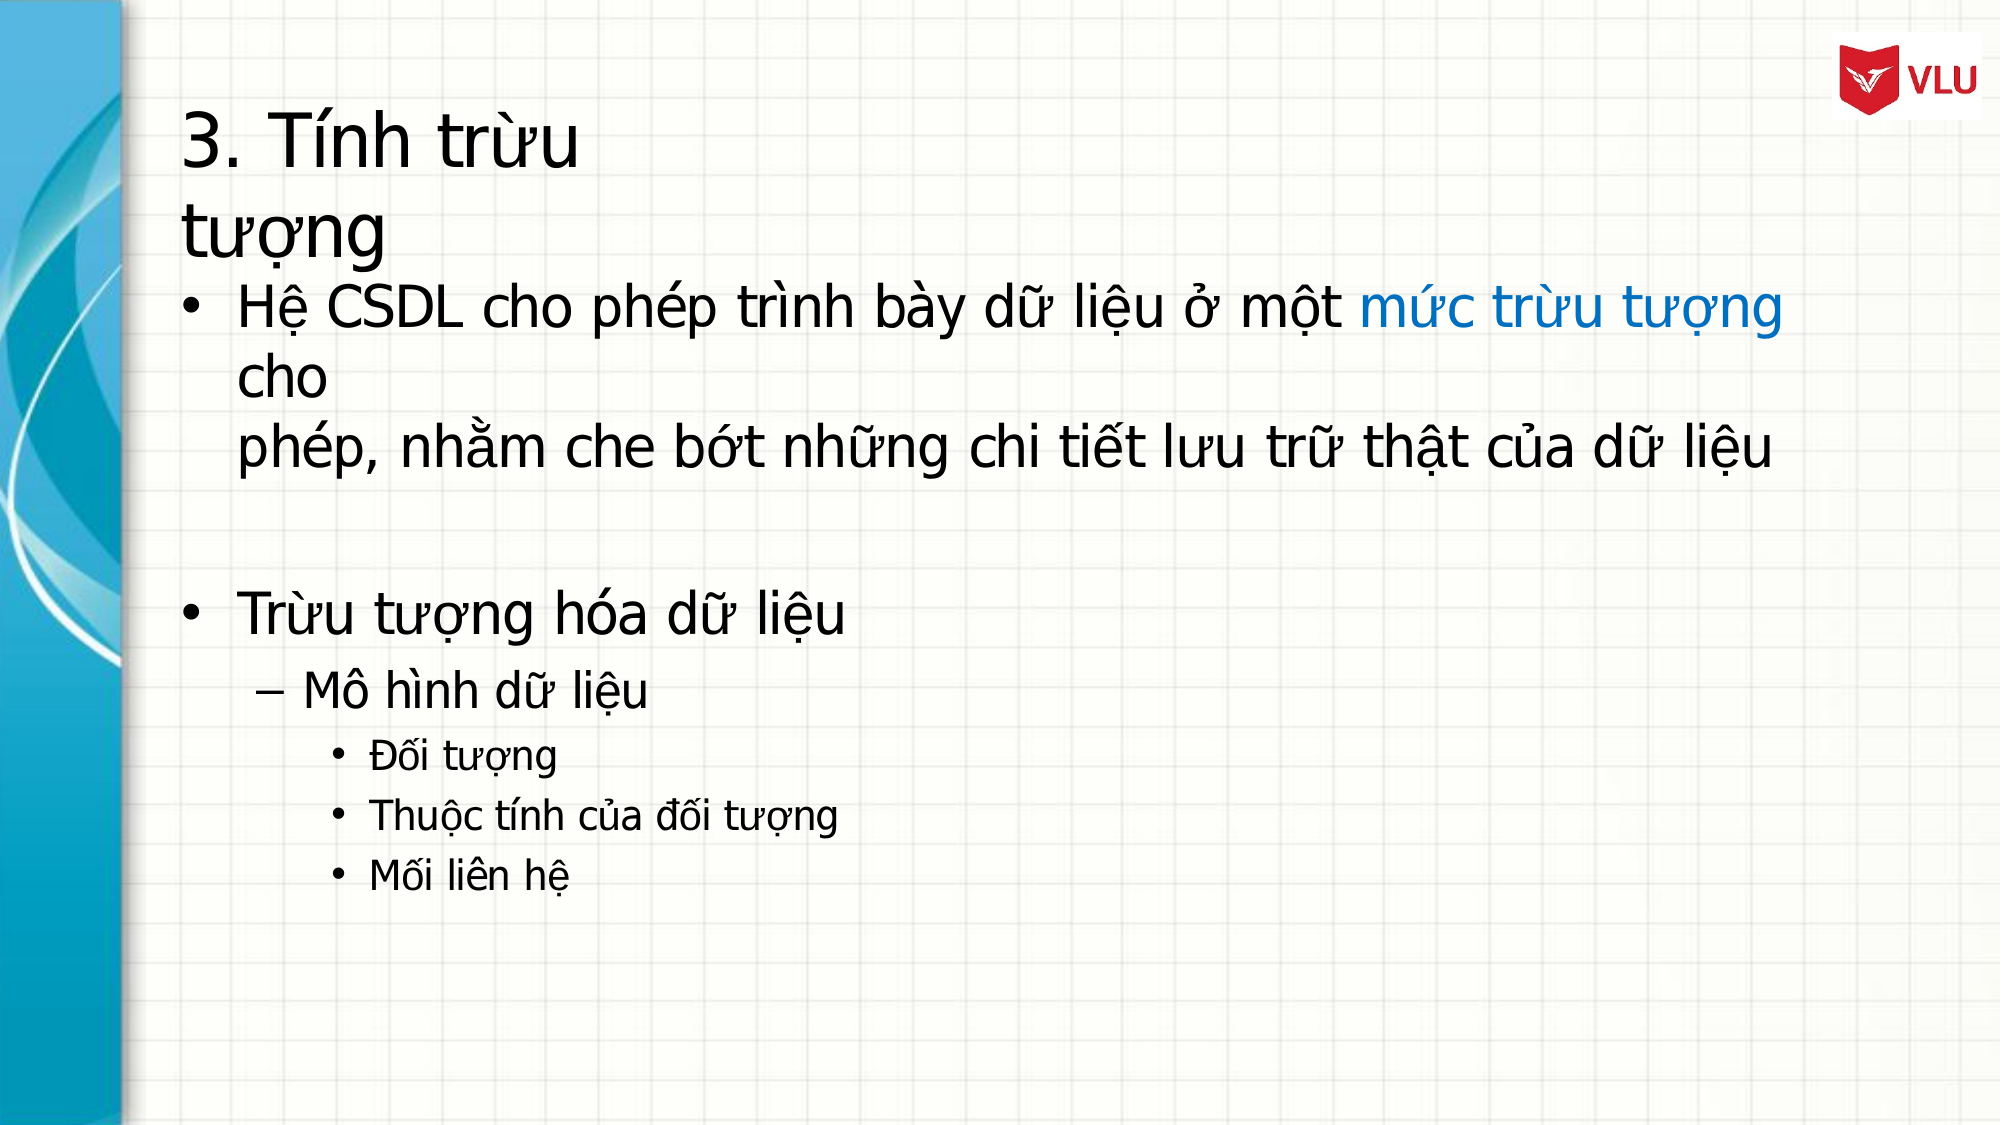

# 3. Tính trừu tượng
Hệ CSDL cho phép trình bày dữ liệu ở một mức trừu tượng cho
phép, nhằm che bớt những chi tiết lưu trữ thật của dữ liệu

Trừu tượng hóa dữ liệu
Mô hình dữ liệu
Đối tượng
Thuộc tính của đối tượng
Mối liên hệ